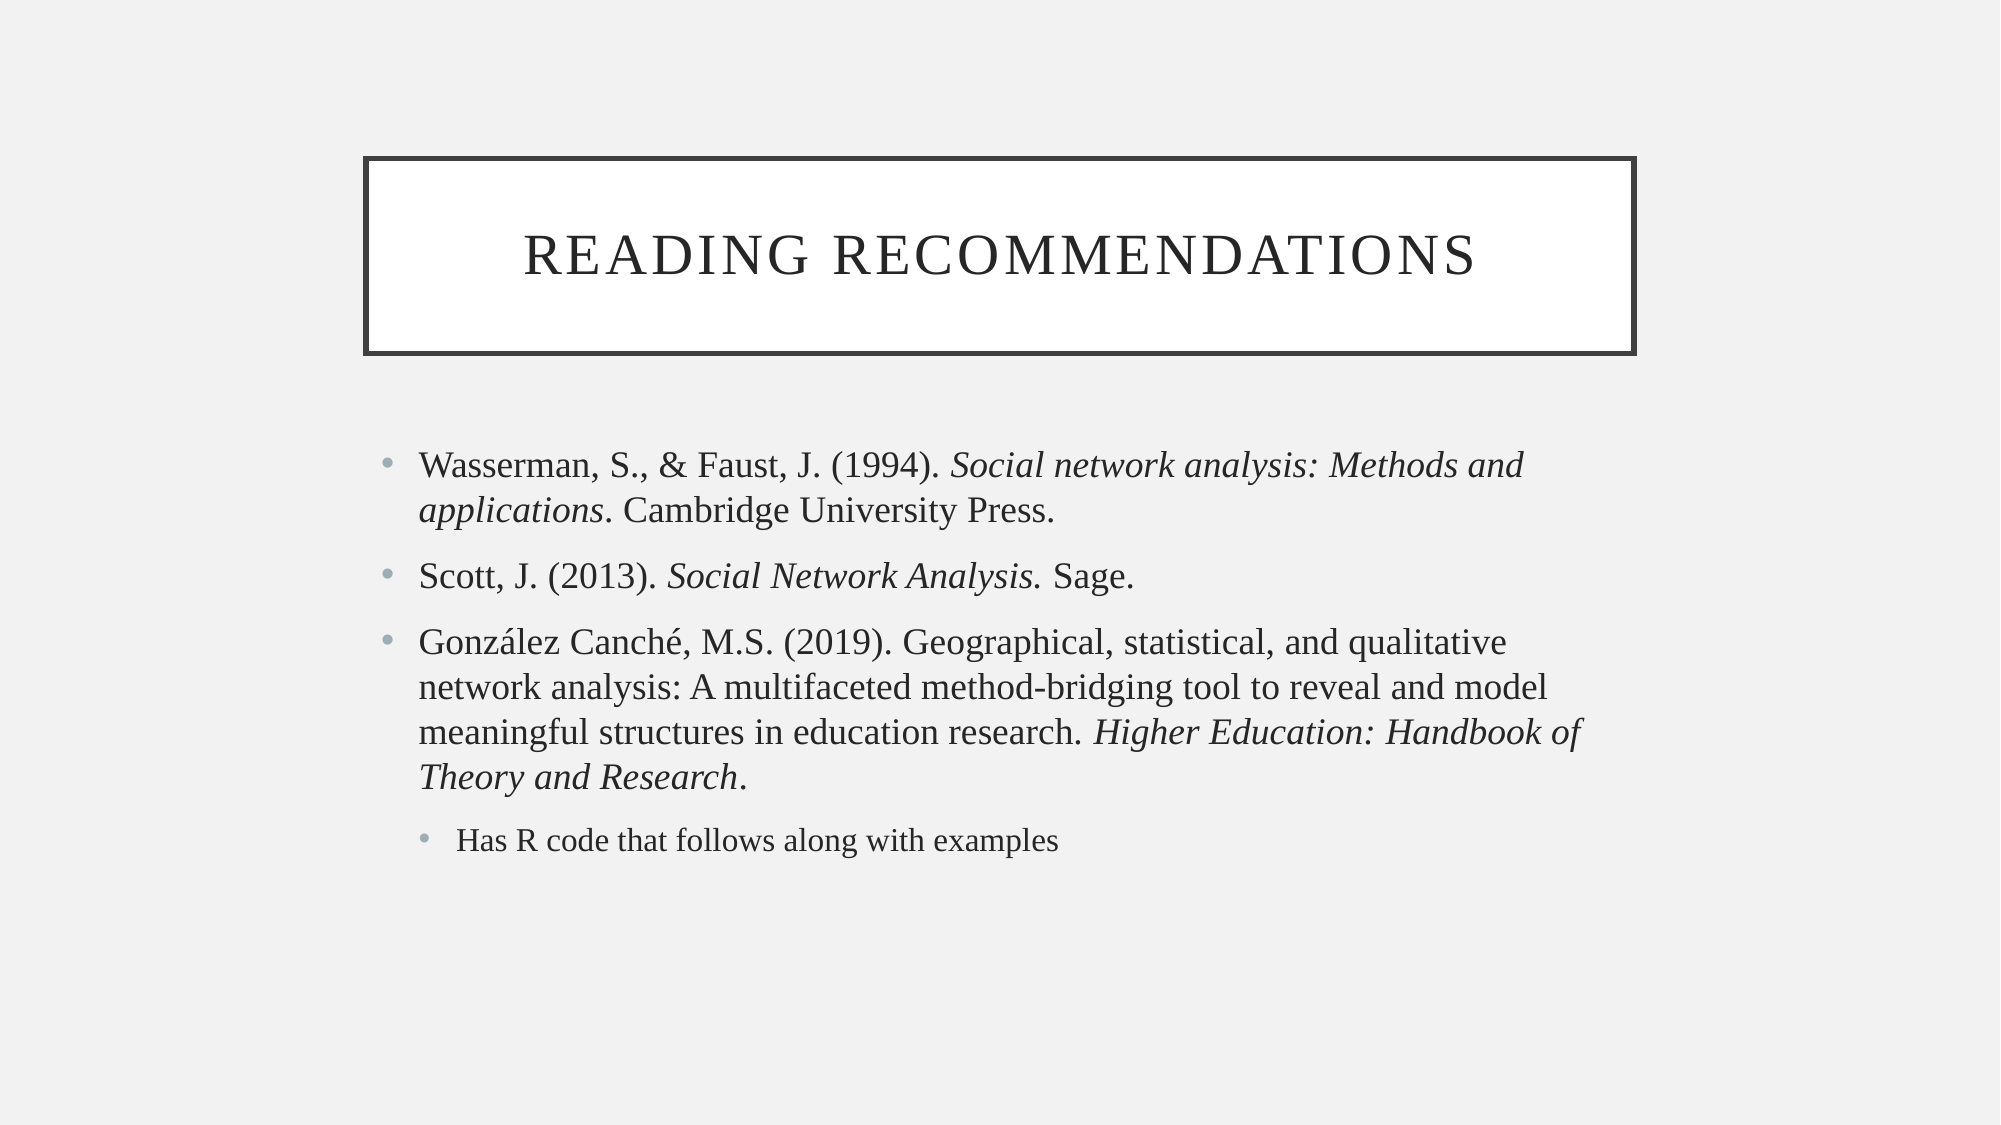

# Reading recommendations
Wasserman, S., & Faust, J. (1994). Social network analysis: Methods and applications. Cambridge University Press.
Scott, J. (2013). Social Network Analysis. Sage.
González Canché, M.S. (2019). Geographical, statistical, and qualitative network analysis: A multifaceted method-bridging tool to reveal and model meaningful structures in education research. Higher Education: Handbook of Theory and Research.
Has R code that follows along with examples